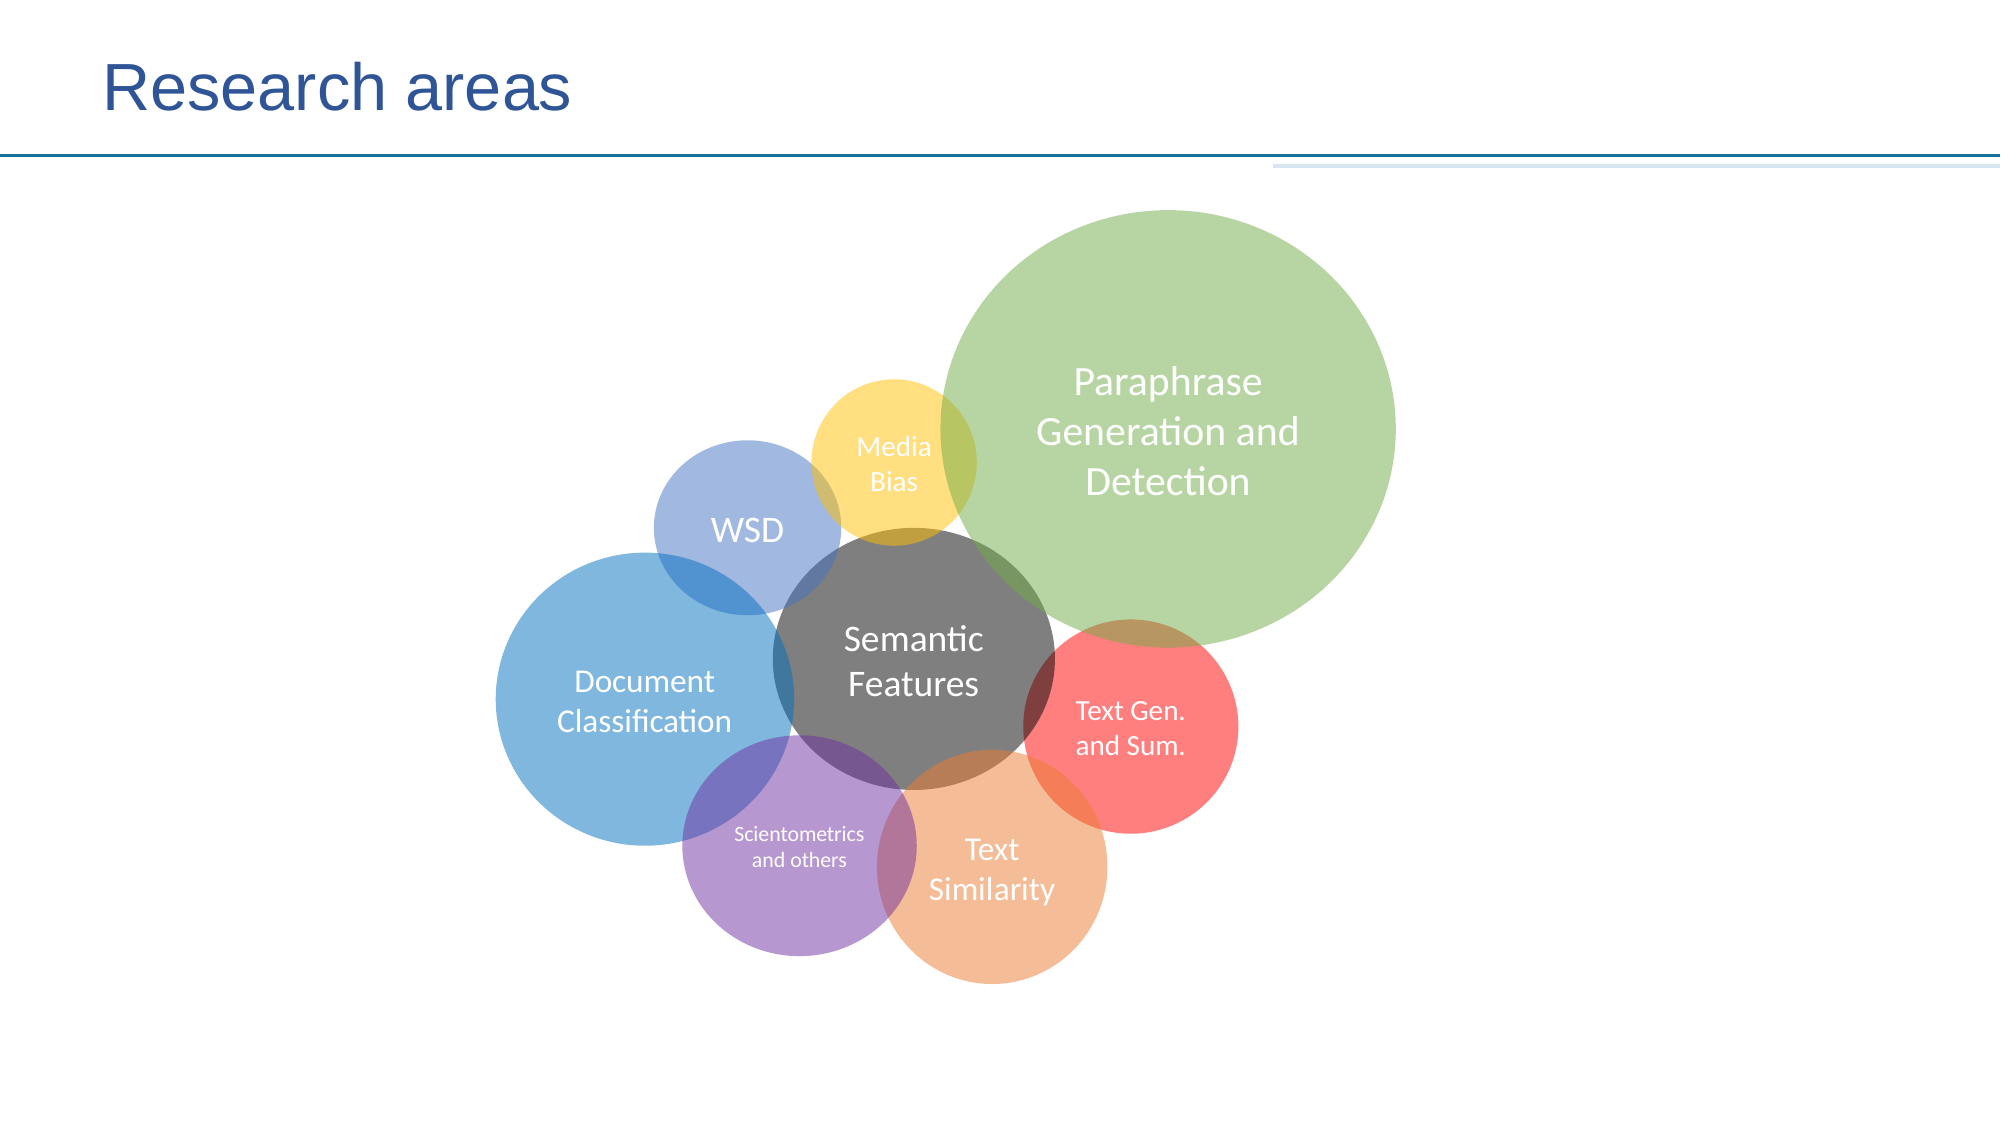

# Research areas
Paraphrase Generation and Detection

Media Bias
WSD
Semantic Features
Document Classification
Text Gen. and Sum.
Scientometrics and others
Text Similarity